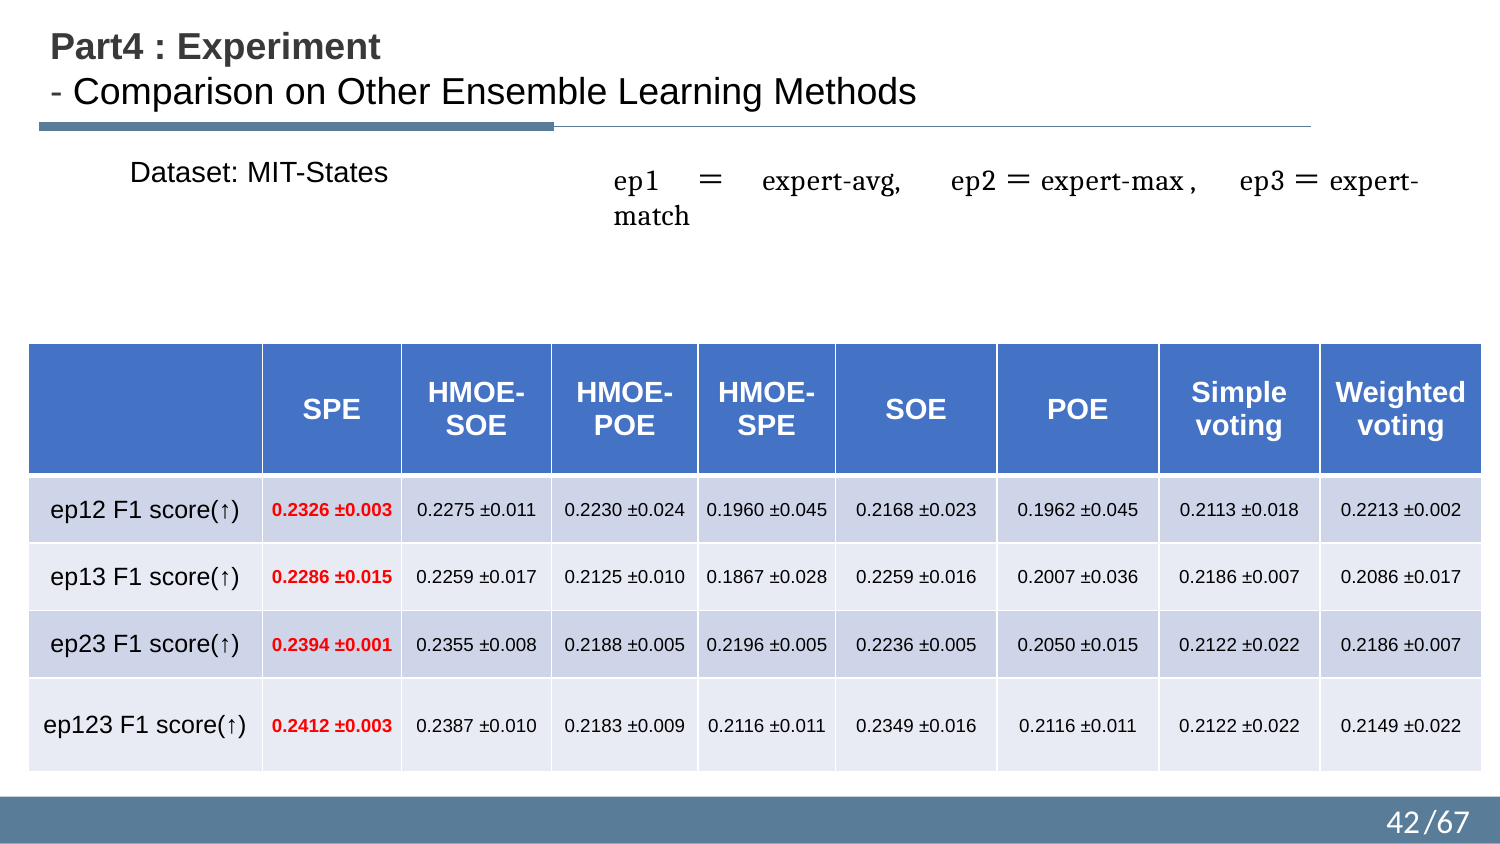

Part4 : Experiment
- Comparison on Other Ensemble Learning Methods
Dataset: MIT-States
ep1　＝　expert-avg, 　ep2＝expert-max ,　ep3＝expert-match
|  | SPE | HMOE- SOE | HMOE- POE | HMOE- SPE | SOE | POE | Simple voting | Weighted voting |
| --- | --- | --- | --- | --- | --- | --- | --- | --- |
| ep12 F1 score(↑) | 0.2326 ±0.003 | 0.2275 ±0.011 | 0.2230 ±0.024 | 0.1960 ±0.045 | 0.2168 ±0.023 | 0.1962 ±0.045 | 0.2113 ±0.018 | 0.2213 ±0.002 |
| ep13 F1 score(↑) | 0.2286 ±0.015 | 0.2259 ±0.017 | 0.2125 ±0.010 | 0.1867 ±0.028 | 0.2259 ±0.016 | 0.2007 ±0.036 | 0.2186 ±0.007 | 0.2086 ±0.017 |
| ep23 F1 score(↑) | 0.2394 ±0.001 | 0.2355 ±0.008 | 0.2188 ±0.005 | 0.2196 ±0.005 | 0.2236 ±0.005 | 0.2050 ±0.015 | 0.2122 ±0.022 | 0.2186 ±0.007 |
| ep123 F1 score(↑) | 0.2412 ±0.003 | 0.2387 ±0.010 | 0.2183 ±0.009 | 0.2116 ±0.011 | 0.2349 ±0.016 | 0.2116 ±0.011 | 0.2122 ±0.022 | 0.2149 ±0.022 |
42
/67